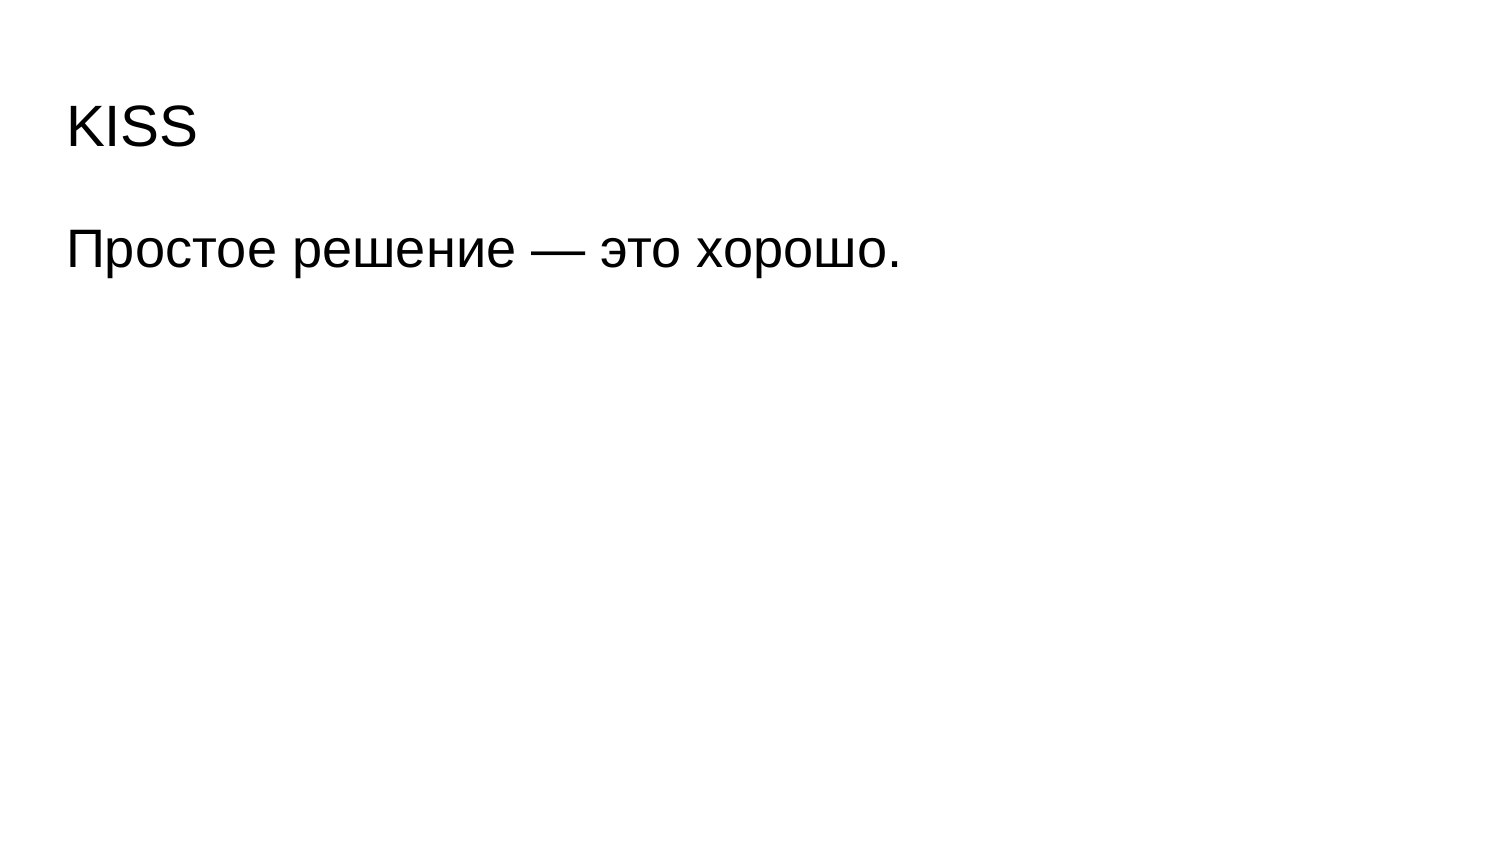

# KISS
Простое решение — это хорошо.